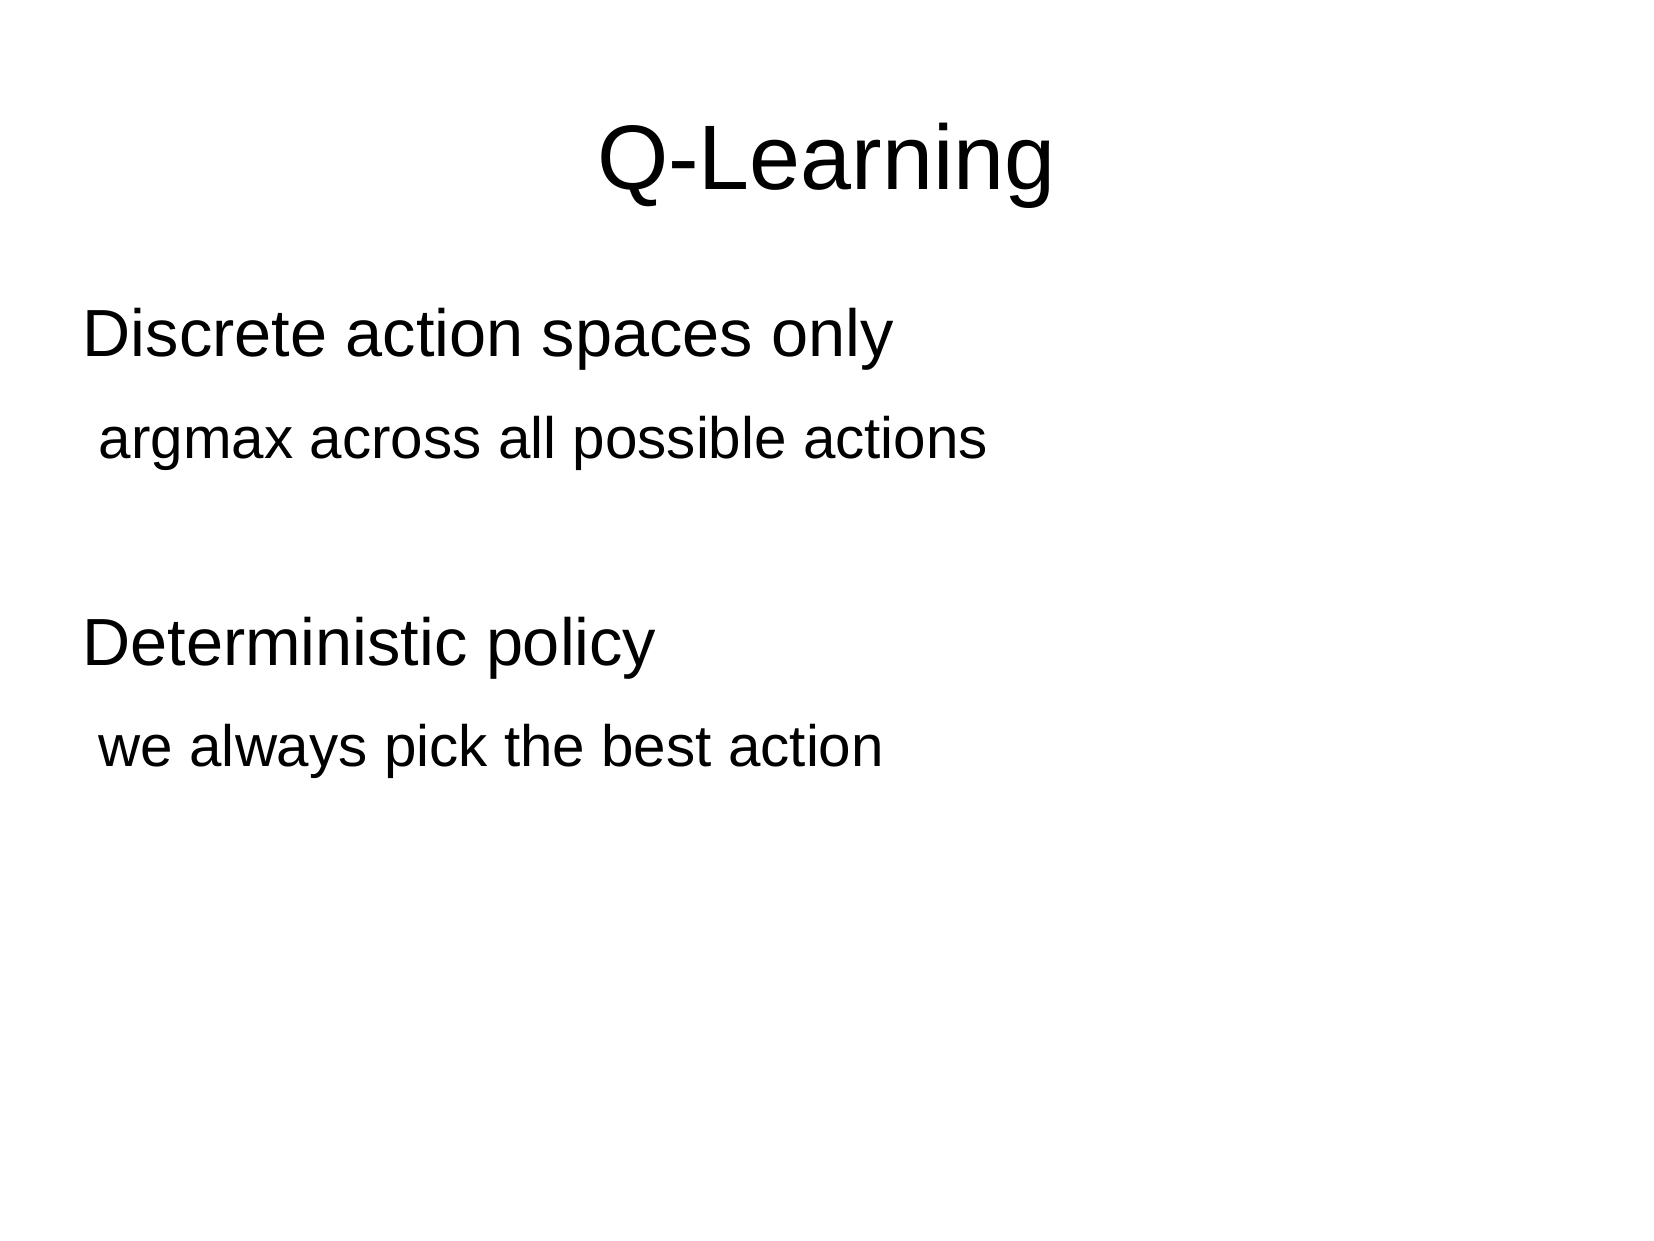

Q-Learning
Discrete action spaces only
 argmax across all possible actions

Deterministic policy
 we always pick the best action